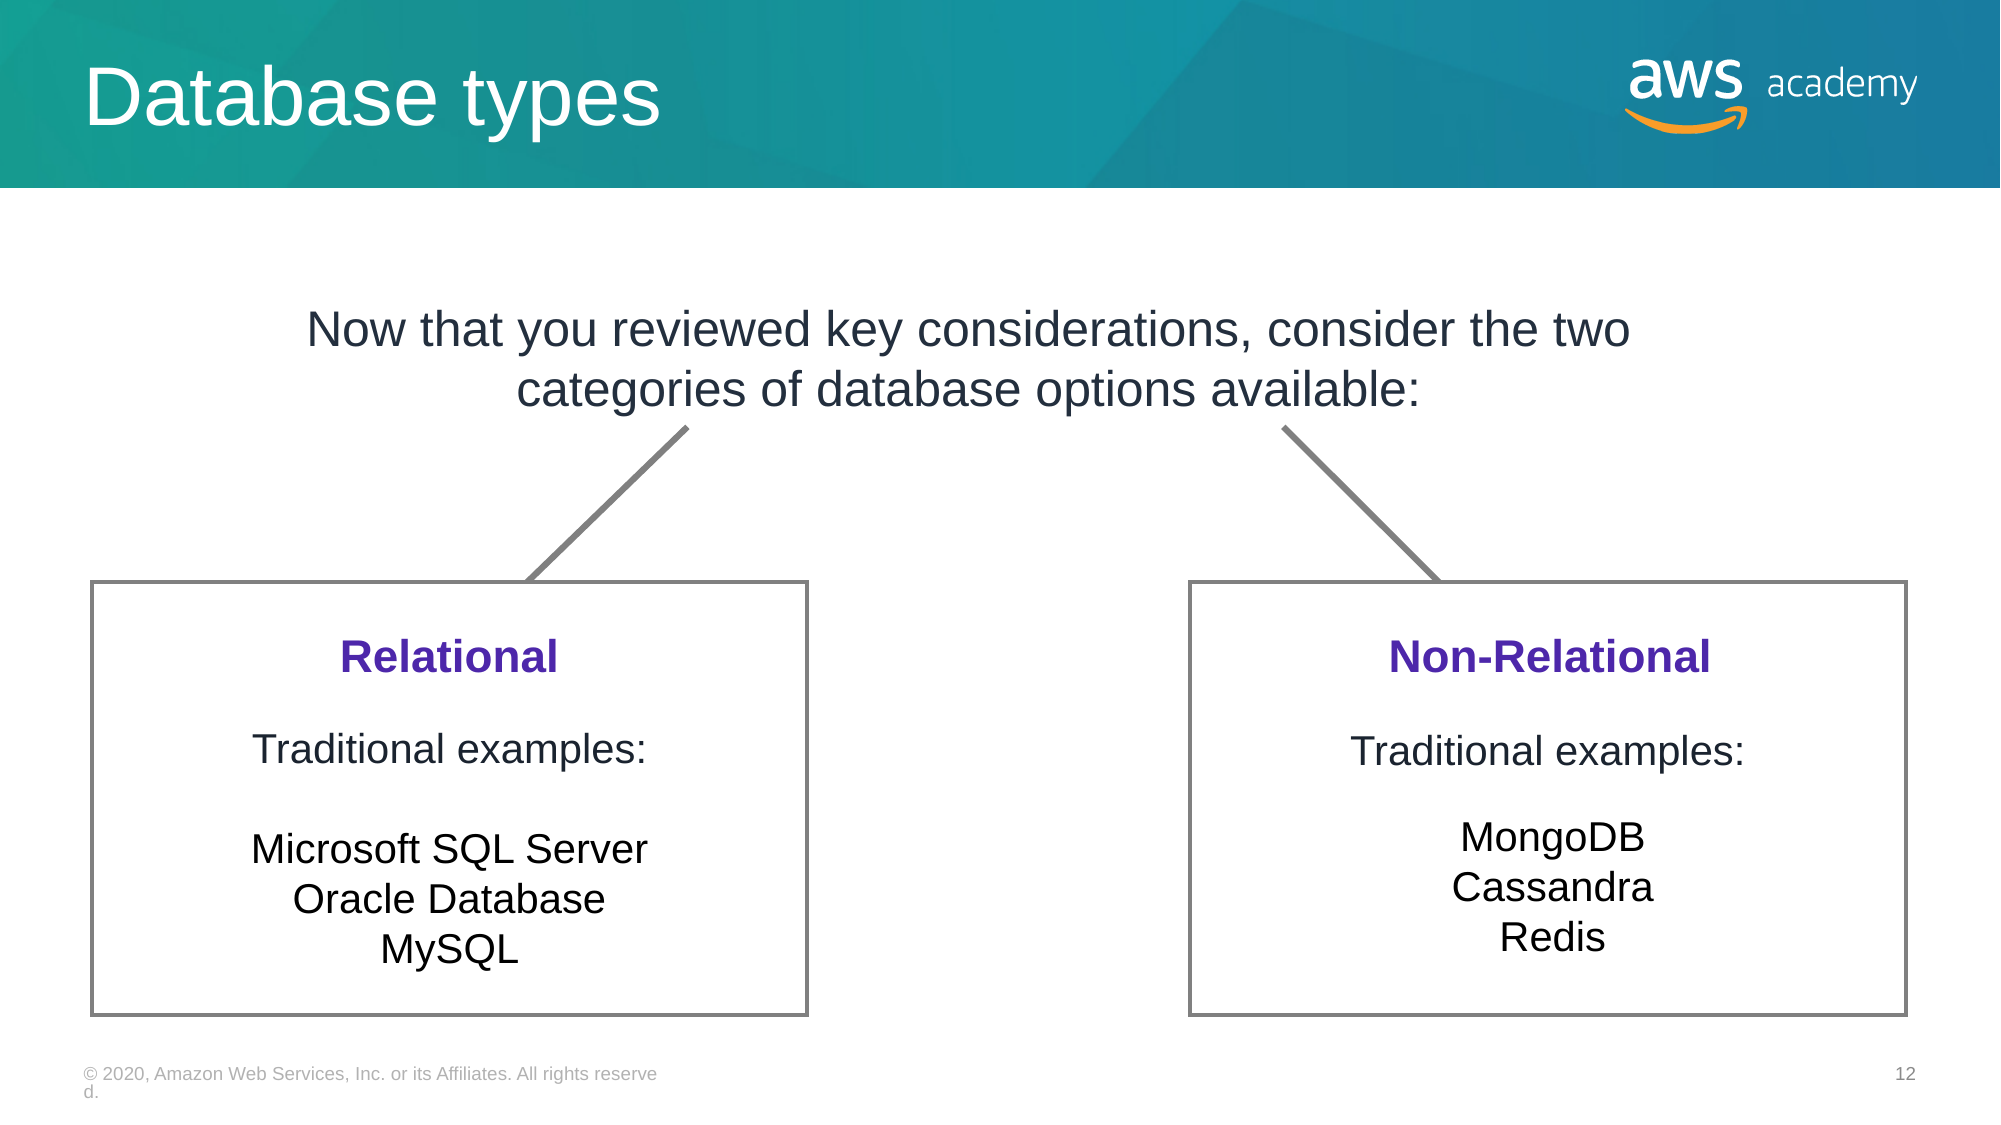

# Database types
Now that you reviewed key considerations, consider the two categories of database options available:

Traditional examples:

Relational
Non-Relational
Traditional examples:

Microsoft SQL Server
Oracle Database
MySQL
MongoDB
Cassandra
Redis
© 2020, Amazon Web Services, Inc. or its Affiliates. All rights reserved.
12